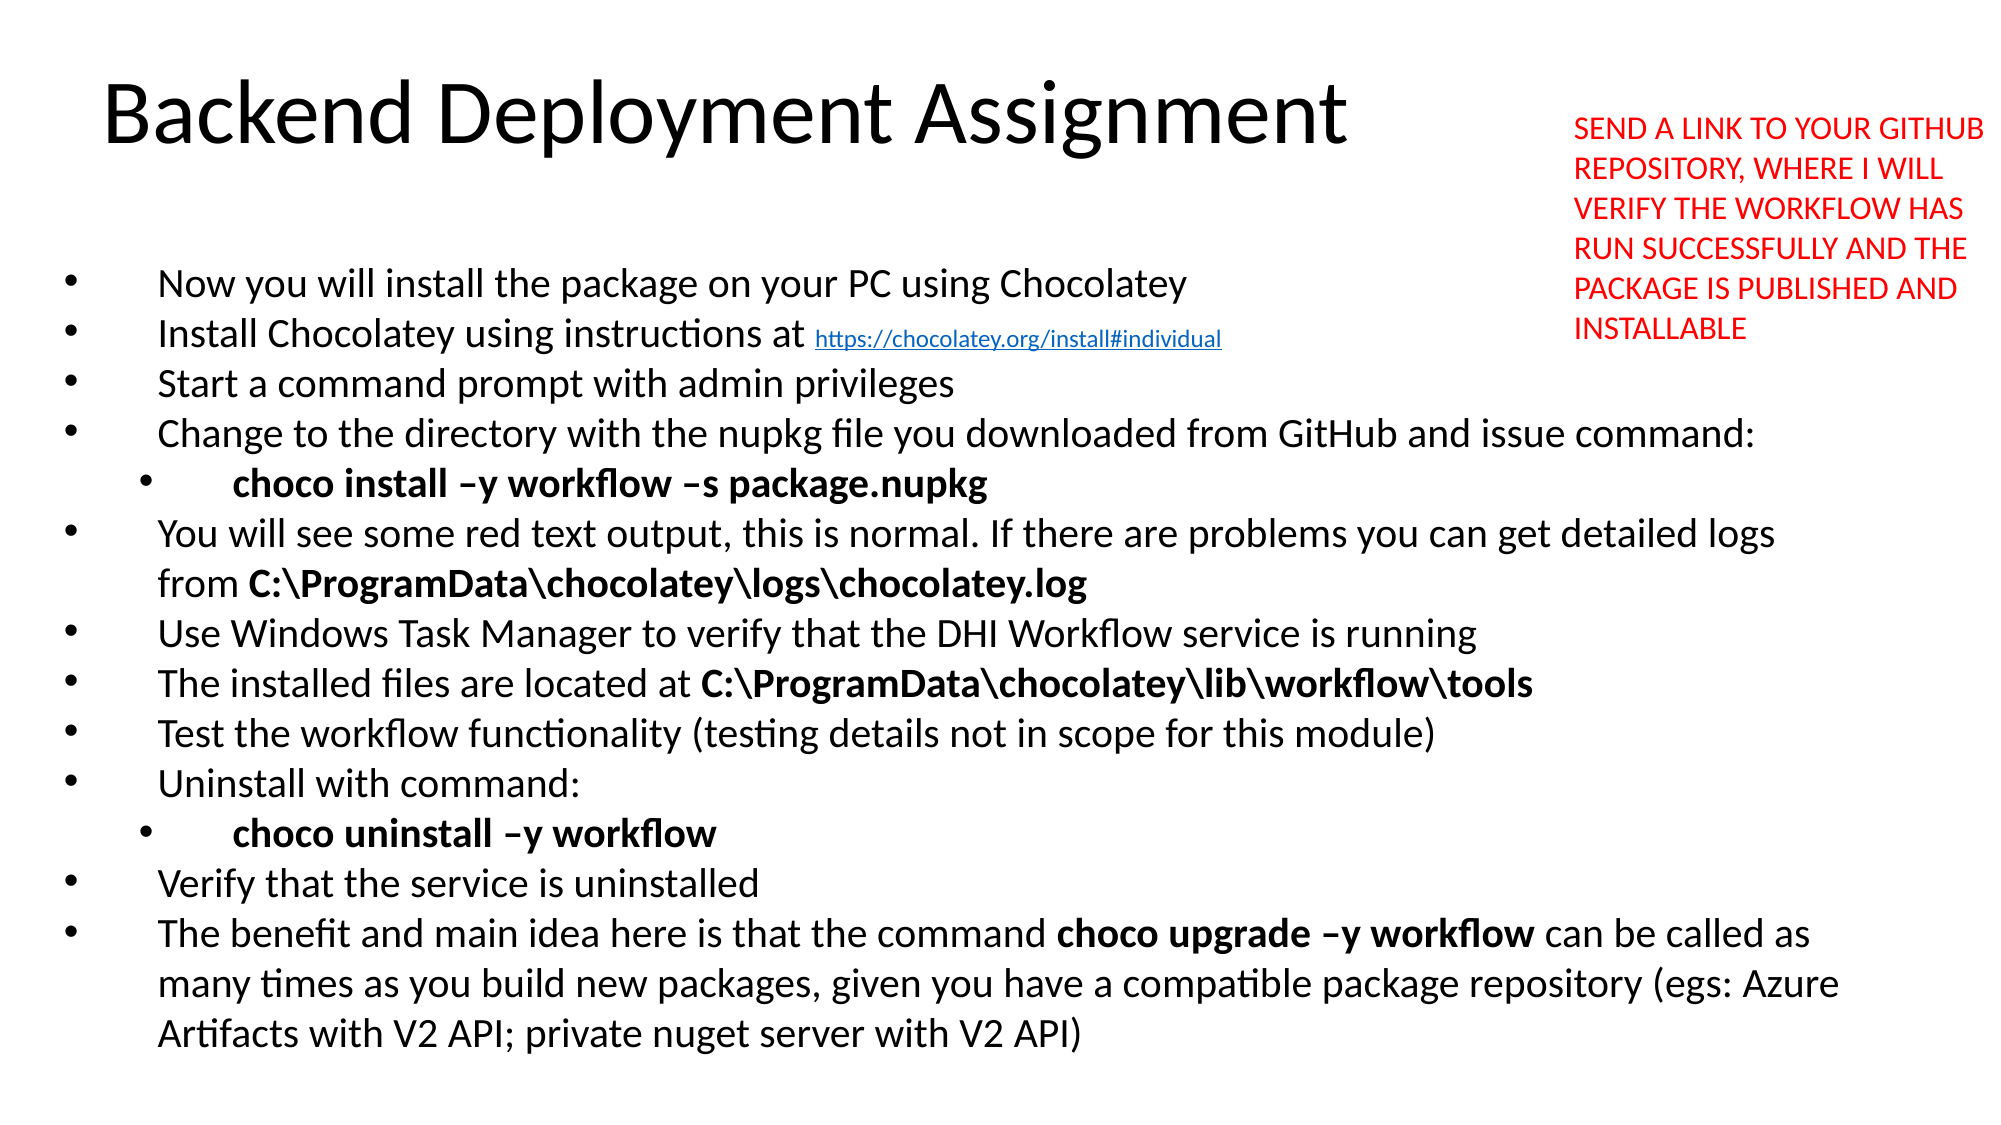

Backend Deployment Assignment
SEND A LINK TO YOUR GITHUB REPOSITORY, WHERE I WILL VERIFY THE WORKFLOW HAS RUN SUCCESSFULLY AND THE PACKAGE IS PUBLISHED AND INSTALLABLE
Now you will install the package on your PC using Chocolatey
Install Chocolatey using instructions at https://chocolatey.org/install#individual
Start a command prompt with admin privileges
Change to the directory with the nupkg file you downloaded from GitHub and issue command:
choco install –y workflow –s package.nupkg
You will see some red text output, this is normal. If there are problems you can get detailed logs from C:\ProgramData\chocolatey\logs\chocolatey.log
Use Windows Task Manager to verify that the DHI Workflow service is running
The installed files are located at C:\ProgramData\chocolatey\lib\workflow\tools
Test the workflow functionality (testing details not in scope for this module)
Uninstall with command:
choco uninstall –y workflow
Verify that the service is uninstalled
The benefit and main idea here is that the command choco upgrade –y workflow can be called as many times as you build new packages, given you have a compatible package repository (egs: Azure Artifacts with V2 API; private nuget server with V2 API)